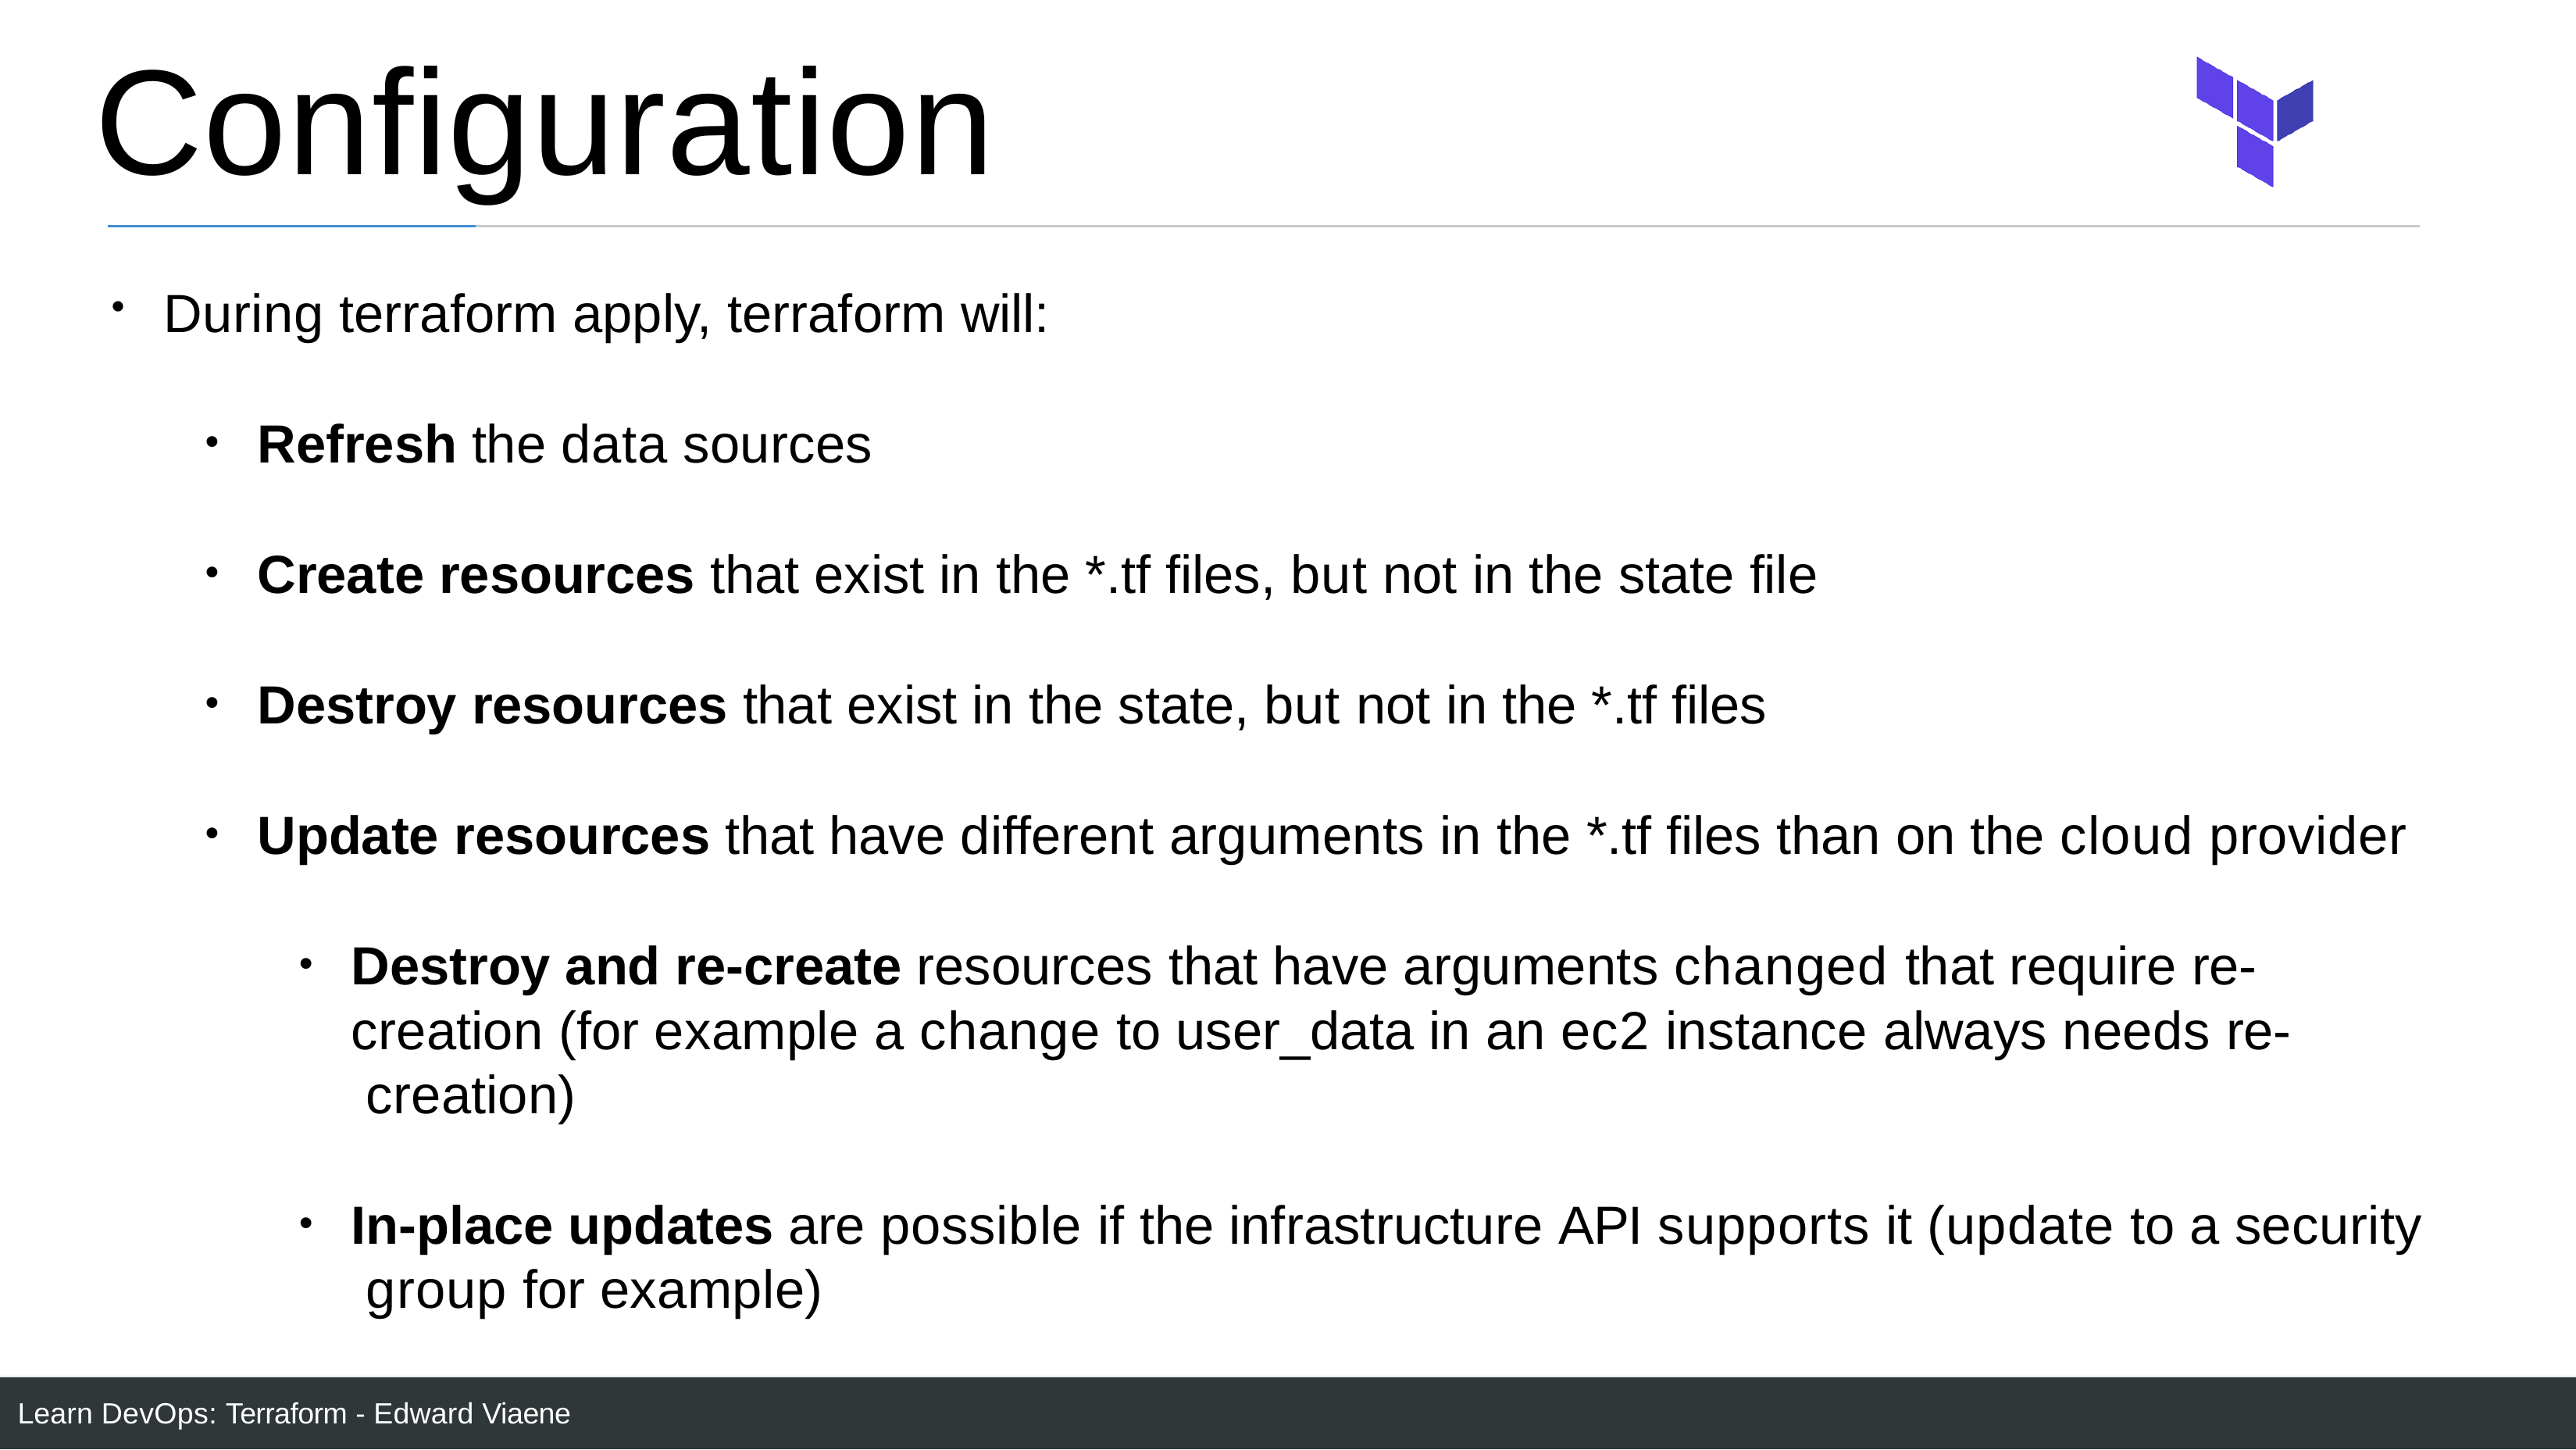

# Configuration
During terraform apply, terraform will:

Refresh the data sources

Create resources that exist in the *.tf files, but not in the state file

Destroy resources that exist in the state, but not in the *.tf files

Update resources that have different arguments in the *.tf files than on the cloud provider

Destroy and re-create resources that have arguments changed that require re-  creation (for example a change to user_data in an ec2 instance always needs re-  creation)

In-place updates are possible if the infrastructure API supports it (update to a security  group for example)
Learn DevOps: Terraform - Edward Viaene